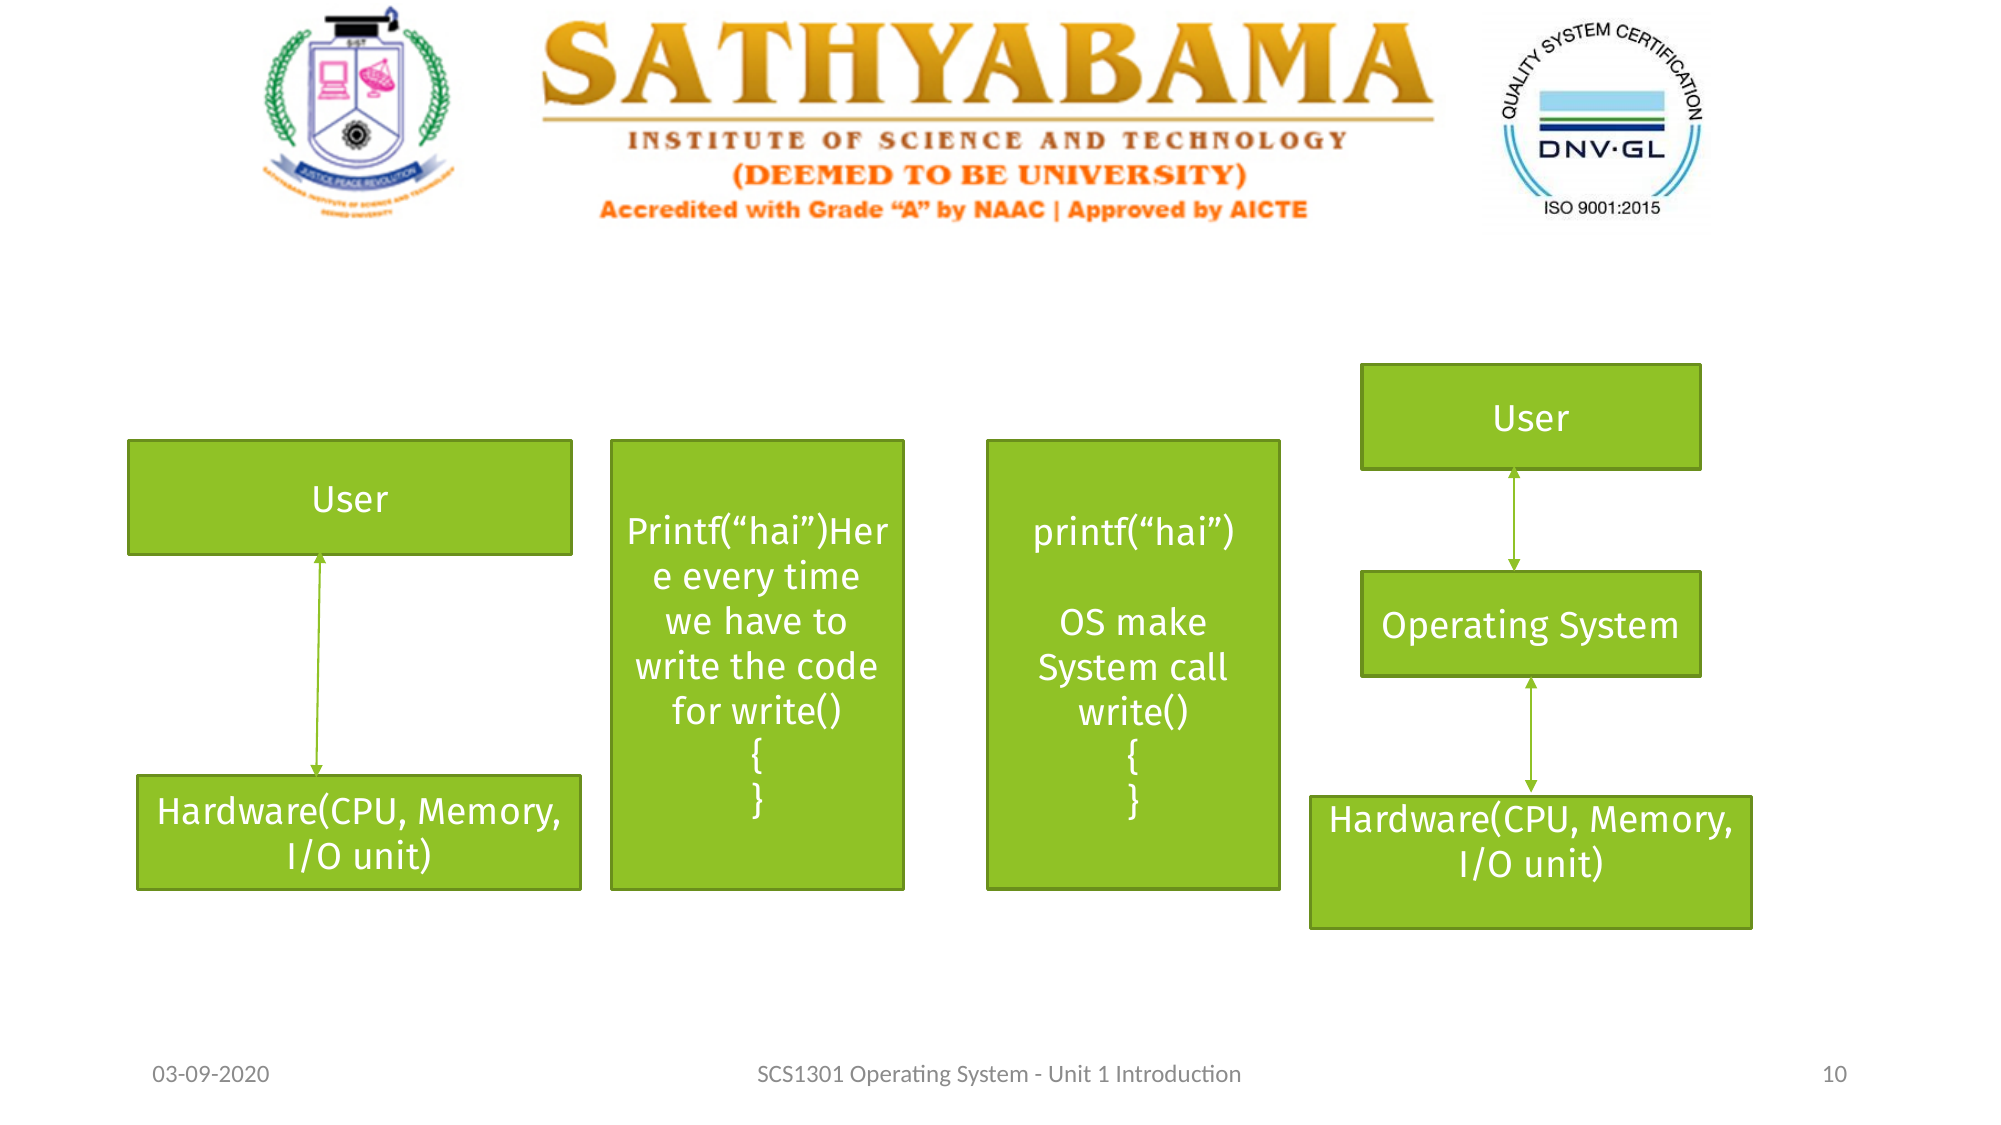

User
User
Printf(“hai”)Here every time we have to write the code for write()
{
}
printf(“hai”)

OS make System call write()
{
}
Operating System
Hardware(CPU, Memory, I/O unit)
Hardware(CPU, Memory, I/O unit)

03-09-2020
SCS1301 Operating System - Unit 1 Introduction
10